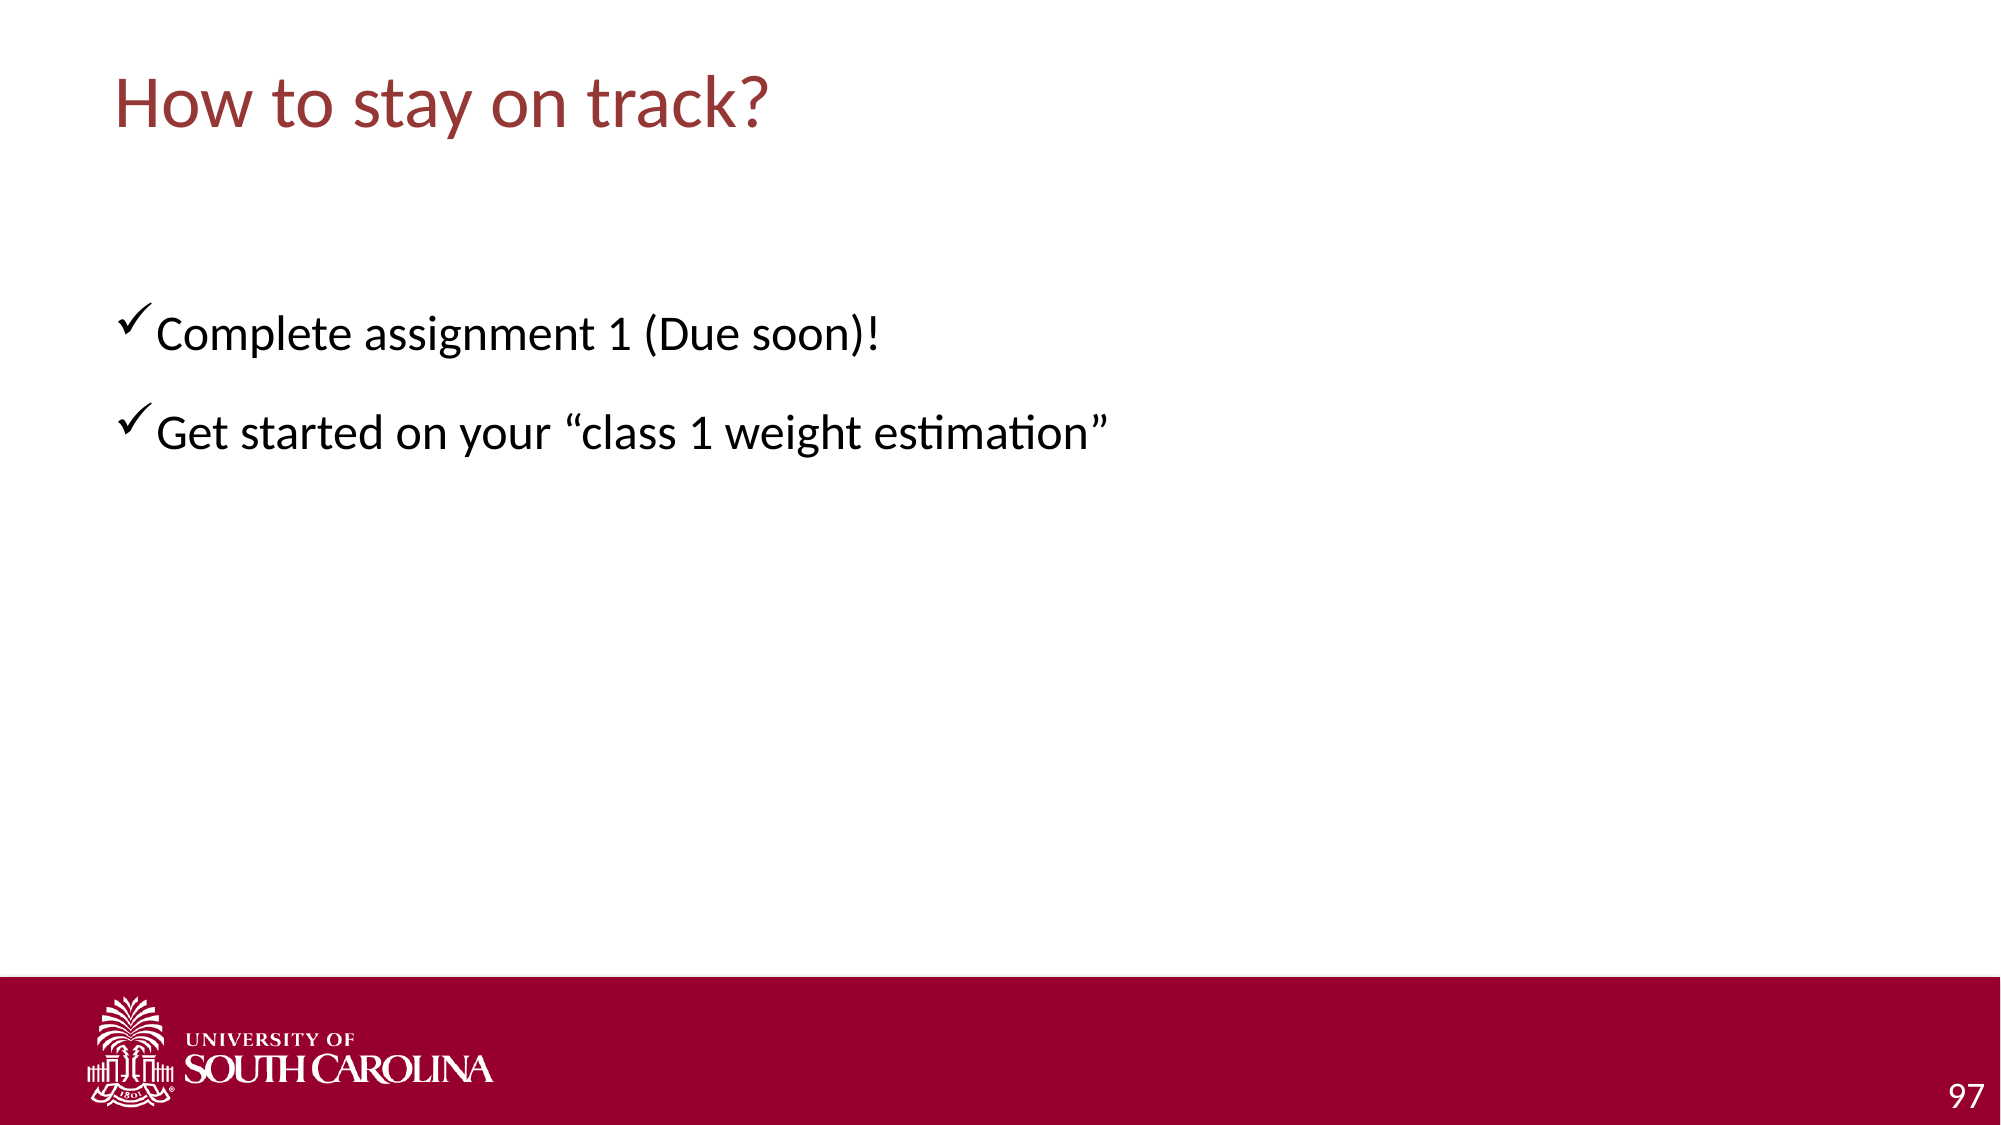

# How to stay on track?
Complete assignment 1 (Due soon)!
Get started on your “class 1 weight estimation”